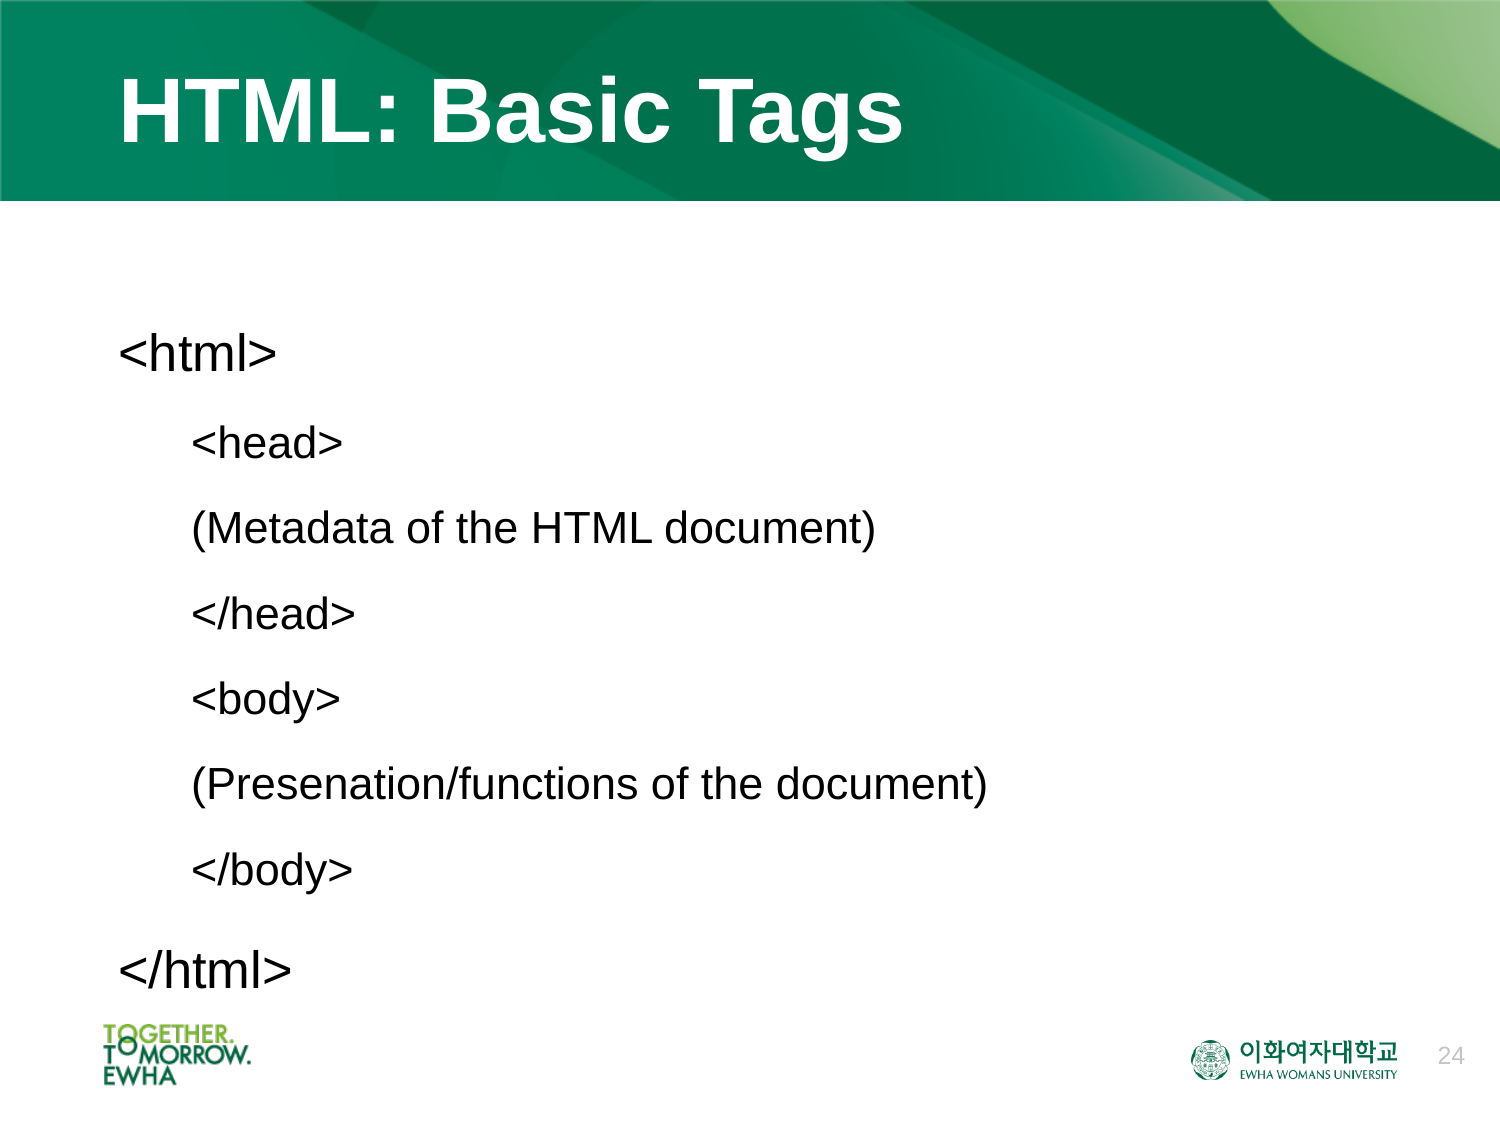

# HTML: Basic Tags
<html>
<head>
	(Metadata of the HTML document)
</head>
<body>
	(Presenation/functions of the document)
</body>
</html>
24